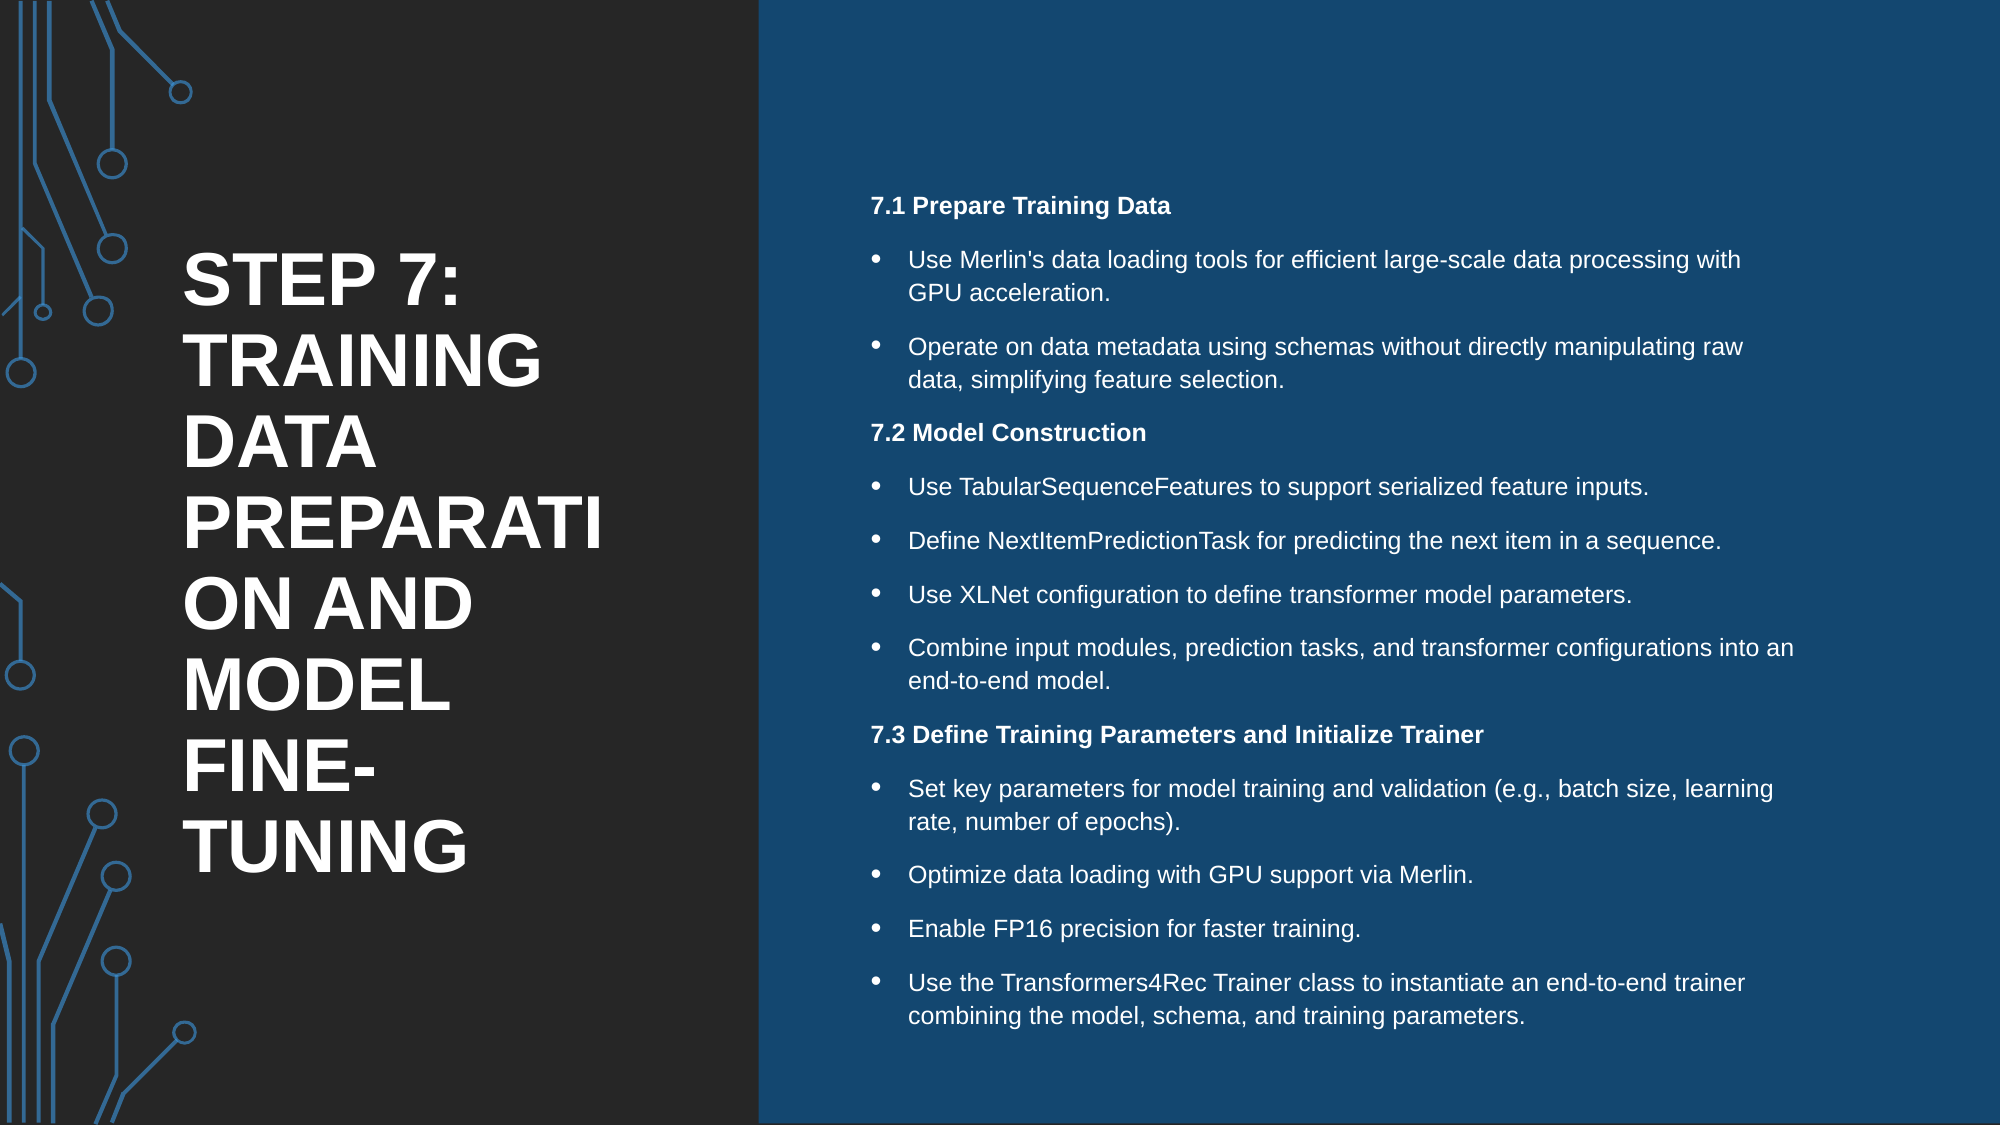

# Step 7: Training Data Preparation and Model Fine-Tuning
7.1 Prepare Training Data
Use Merlin's data loading tools for efficient large-scale data processing with GPU acceleration.
Operate on data metadata using schemas without directly manipulating raw data, simplifying feature selection.
7.2 Model Construction
Use TabularSequenceFeatures to support serialized feature inputs.
Define NextItemPredictionTask for predicting the next item in a sequence.
Use XLNet configuration to define transformer model parameters.
Combine input modules, prediction tasks, and transformer configurations into an end-to-end model.
7.3 Define Training Parameters and Initialize Trainer
Set key parameters for model training and validation (e.g., batch size, learning rate, number of epochs).
Optimize data loading with GPU support via Merlin.
Enable FP16 precision for faster training.
Use the Transformers4Rec Trainer class to instantiate an end-to-end trainer combining the model, schema, and training parameters.